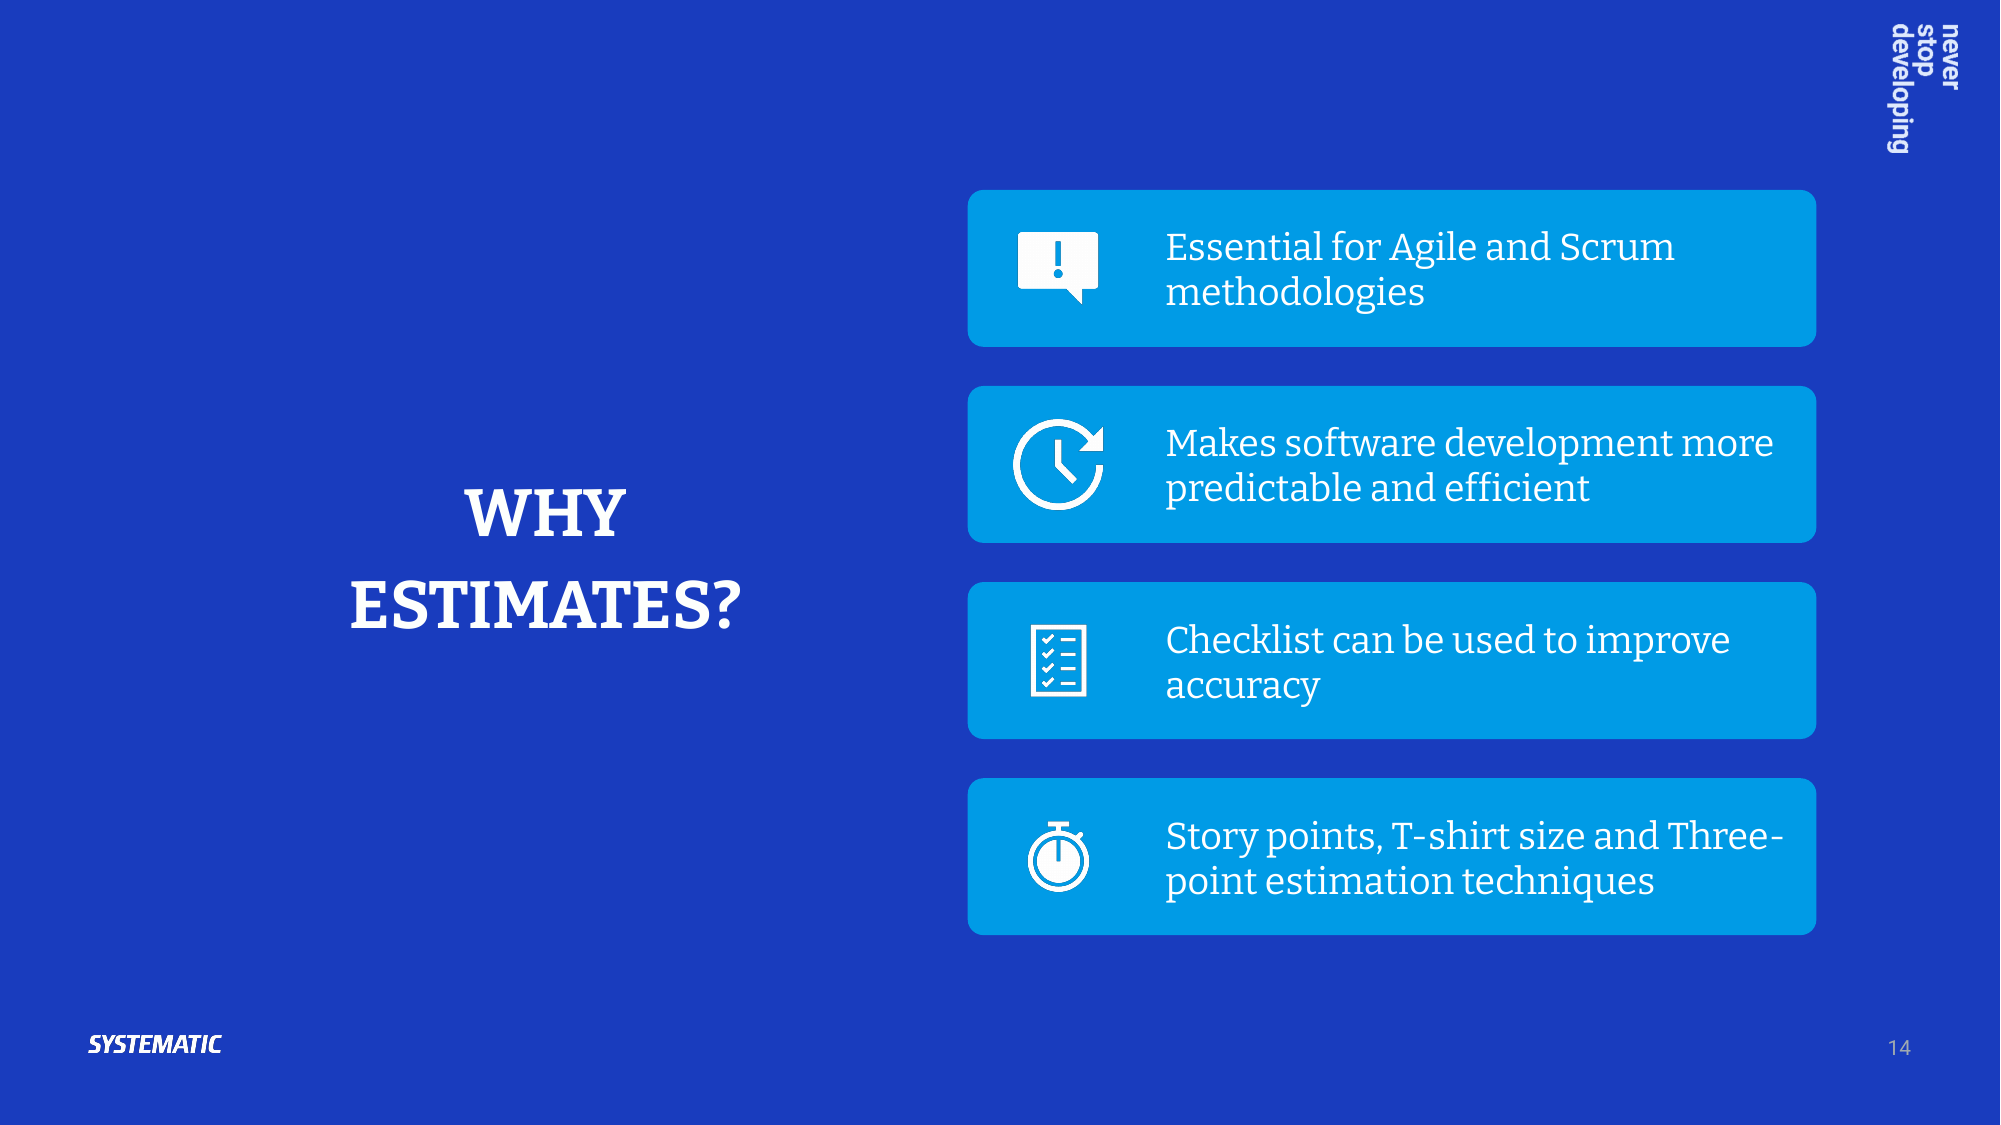

Essential for Agile and Scrum methodologies
Makes software development more predictable and efficient
Checklist can be used to improve accuracy
Story points, T-shirt size and Three-point estimation techniques
WHY
ESTIMATES?
MENTORING IN CONFIDENCE
14